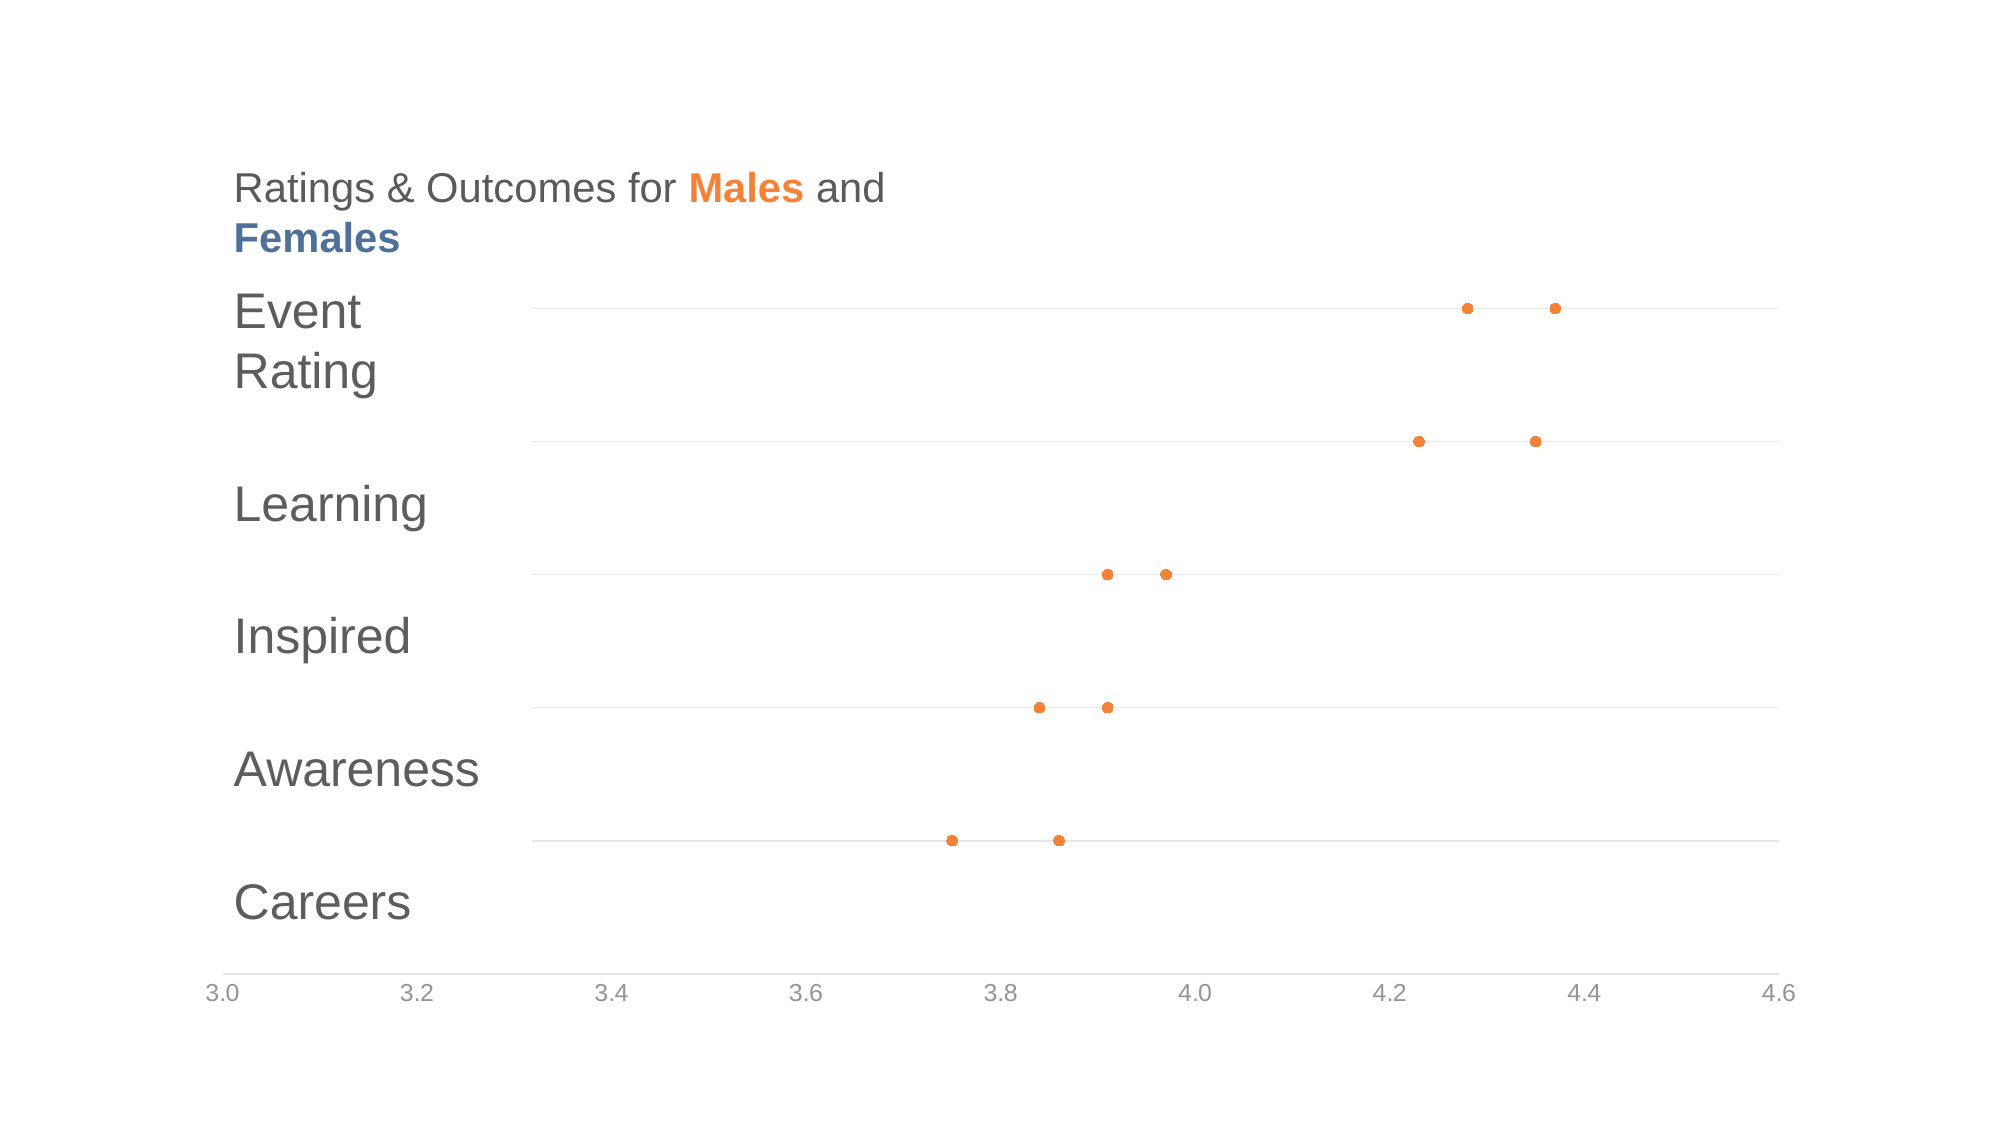

Ratings & Outcomes for Males and Females

### Chart

| Category | Y-Values |
|---|---|
Event Rating

Learning

Inspired

Awareness

Careers